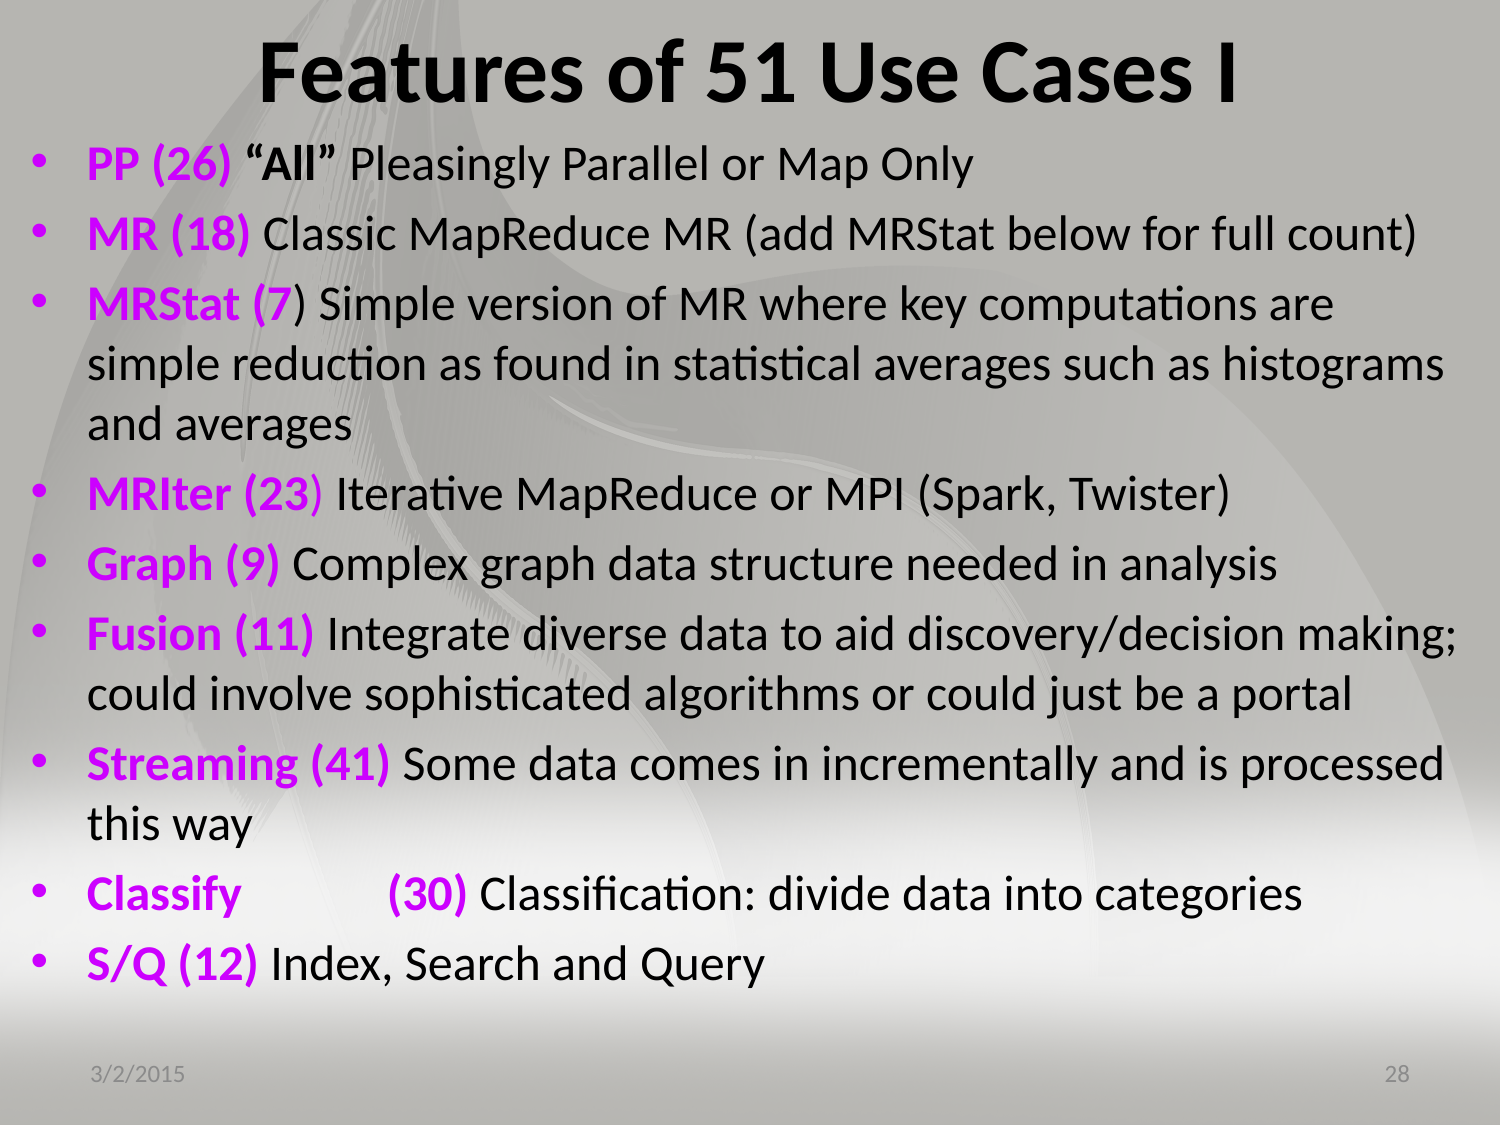

# Features of 51 Use Cases I
PP (26) “All” Pleasingly Parallel or Map Only
MR (18) Classic MapReduce MR (add MRStat below for full count)
MRStat (7) Simple version of MR where key computations are simple reduction as found in statistical averages such as histograms and averages
MRIter (23) Iterative MapReduce or MPI (Spark, Twister)
Graph (9) Complex graph data structure needed in analysis
Fusion (11) Integrate diverse data to aid discovery/decision making; could involve sophisticated algorithms or could just be a portal
Streaming (41) Some data comes in incrementally and is processed this way
Classify	(30) Classification: divide data into categories
S/Q (12) Index, Search and Query

3/2/2015
28